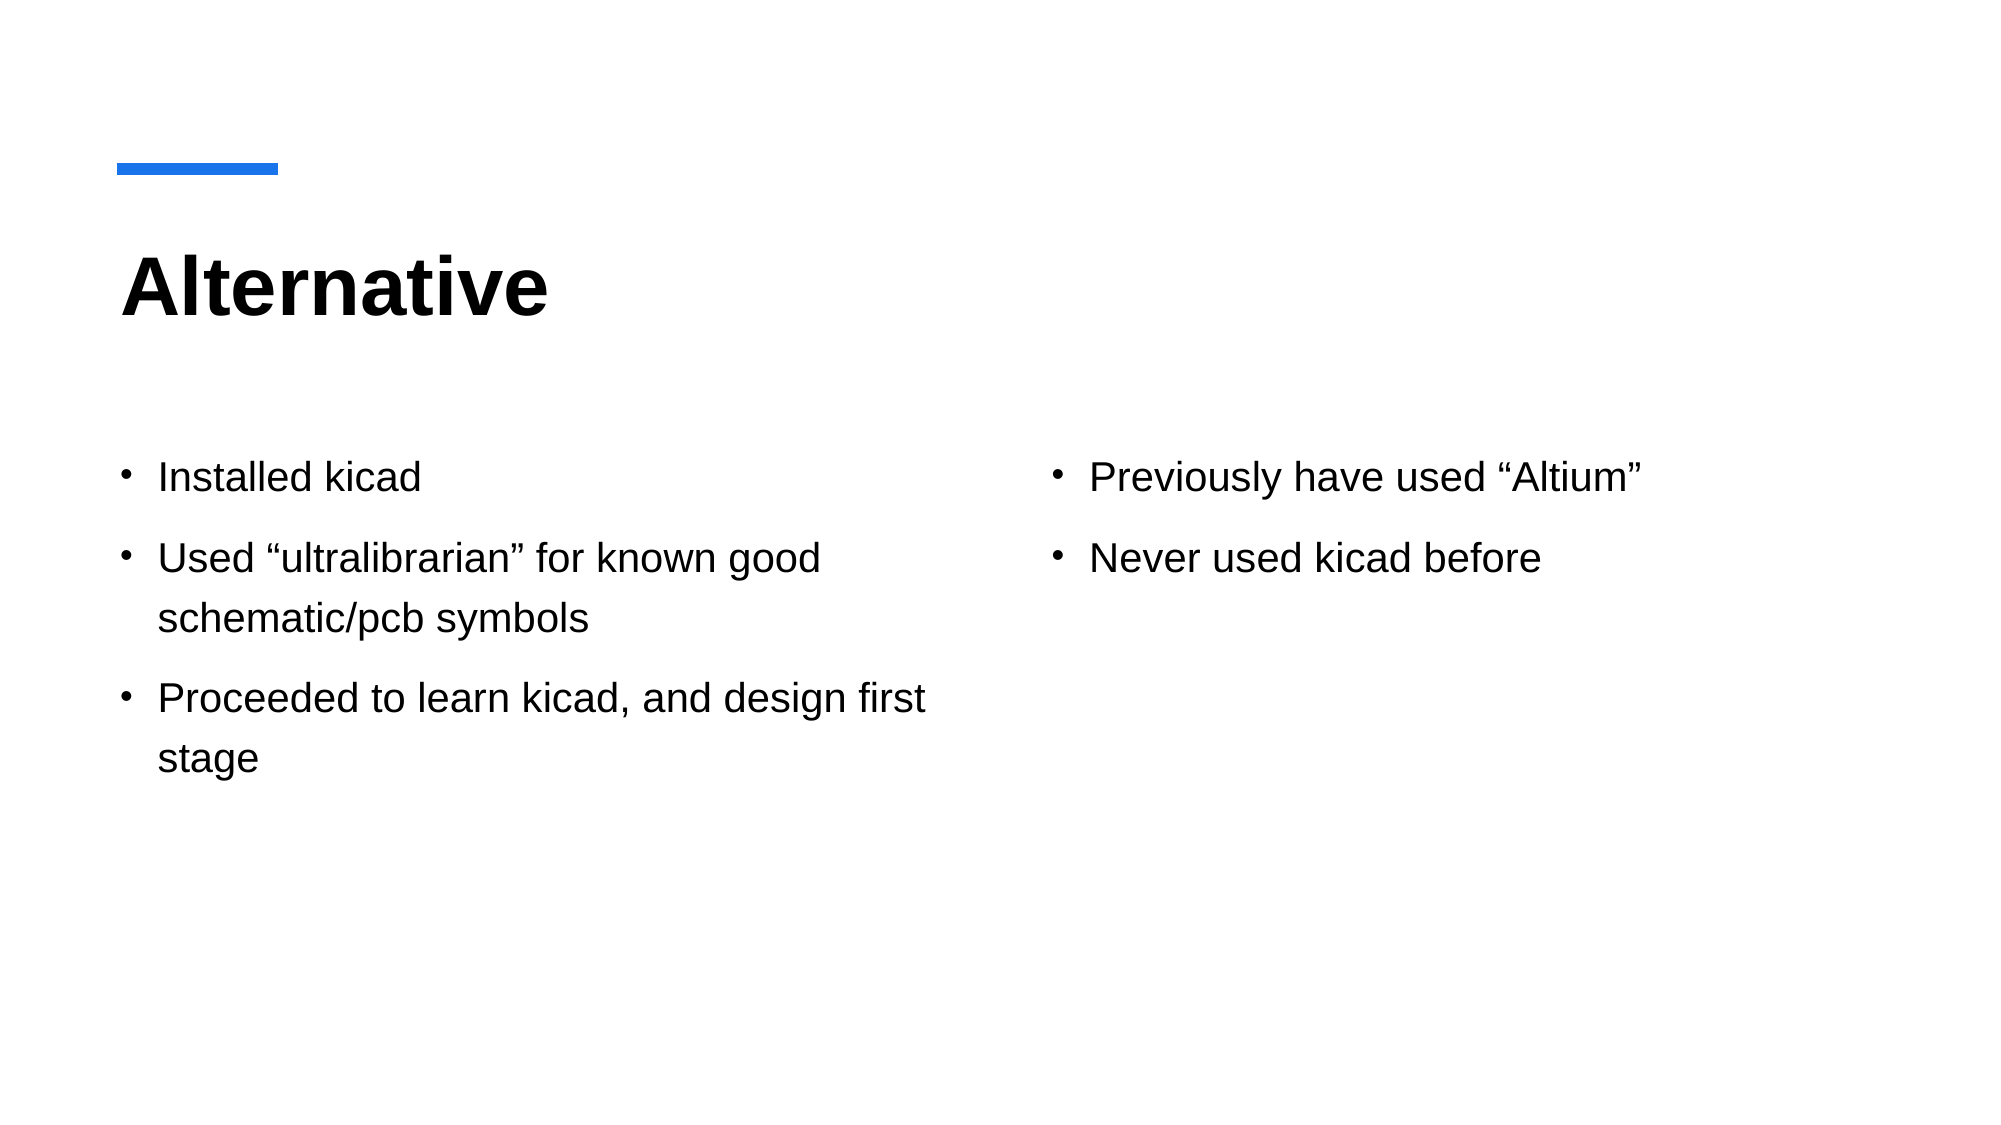

# Alternative
Installed kicad
Used “ultralibrarian” for known good schematic/pcb symbols
Proceeded to learn kicad, and design first stage
Previously have used “Altium”
Never used kicad before